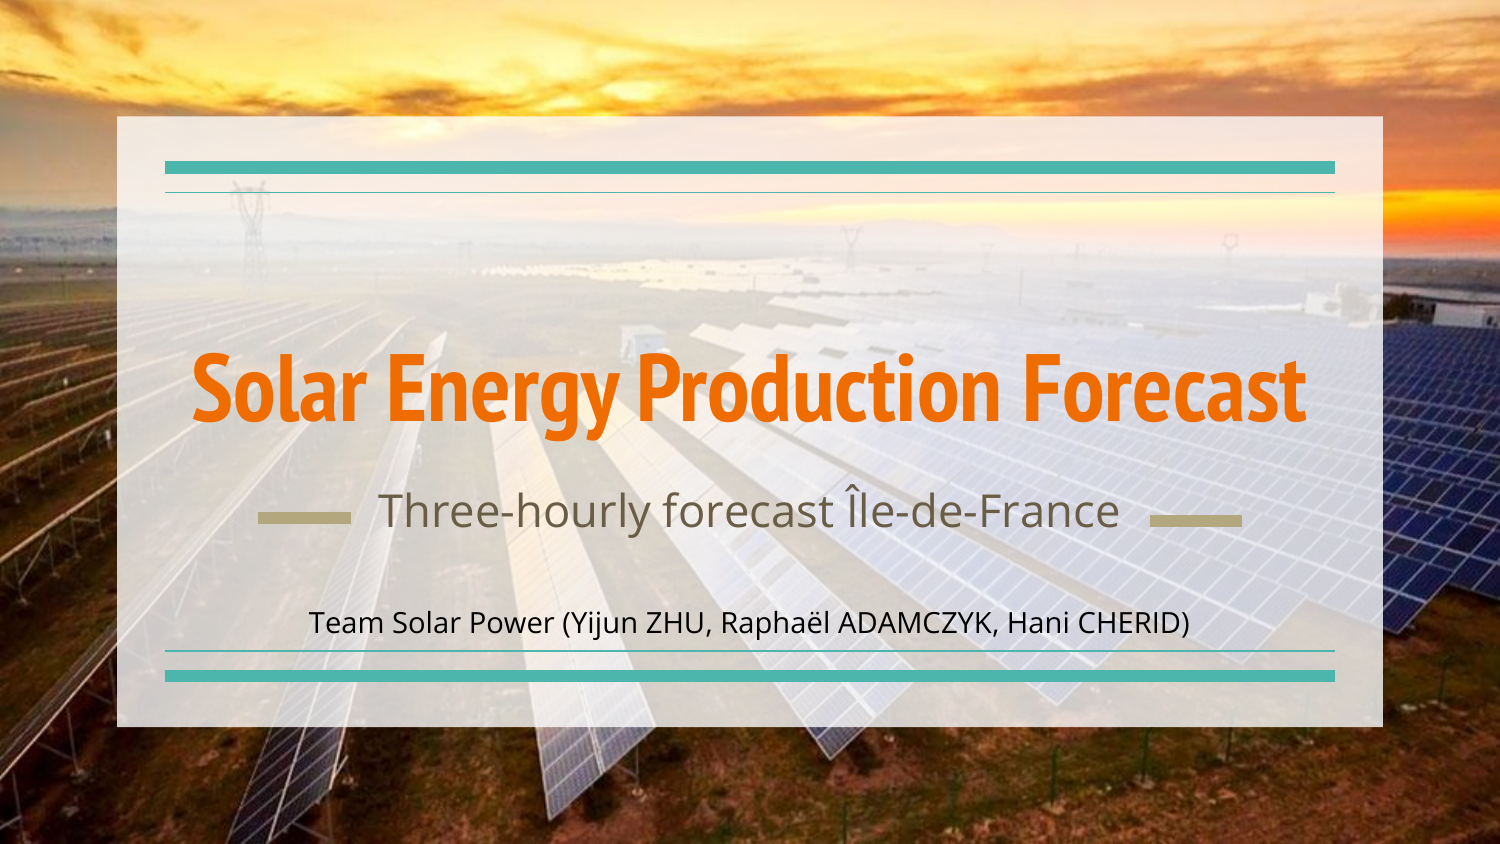

# Solar Energy Production Forecast
Three-hourly forecast Île-de-France
Team Solar Power (Yijun ZHU, Raphaël ADAMCZYK, Hani CHERID)